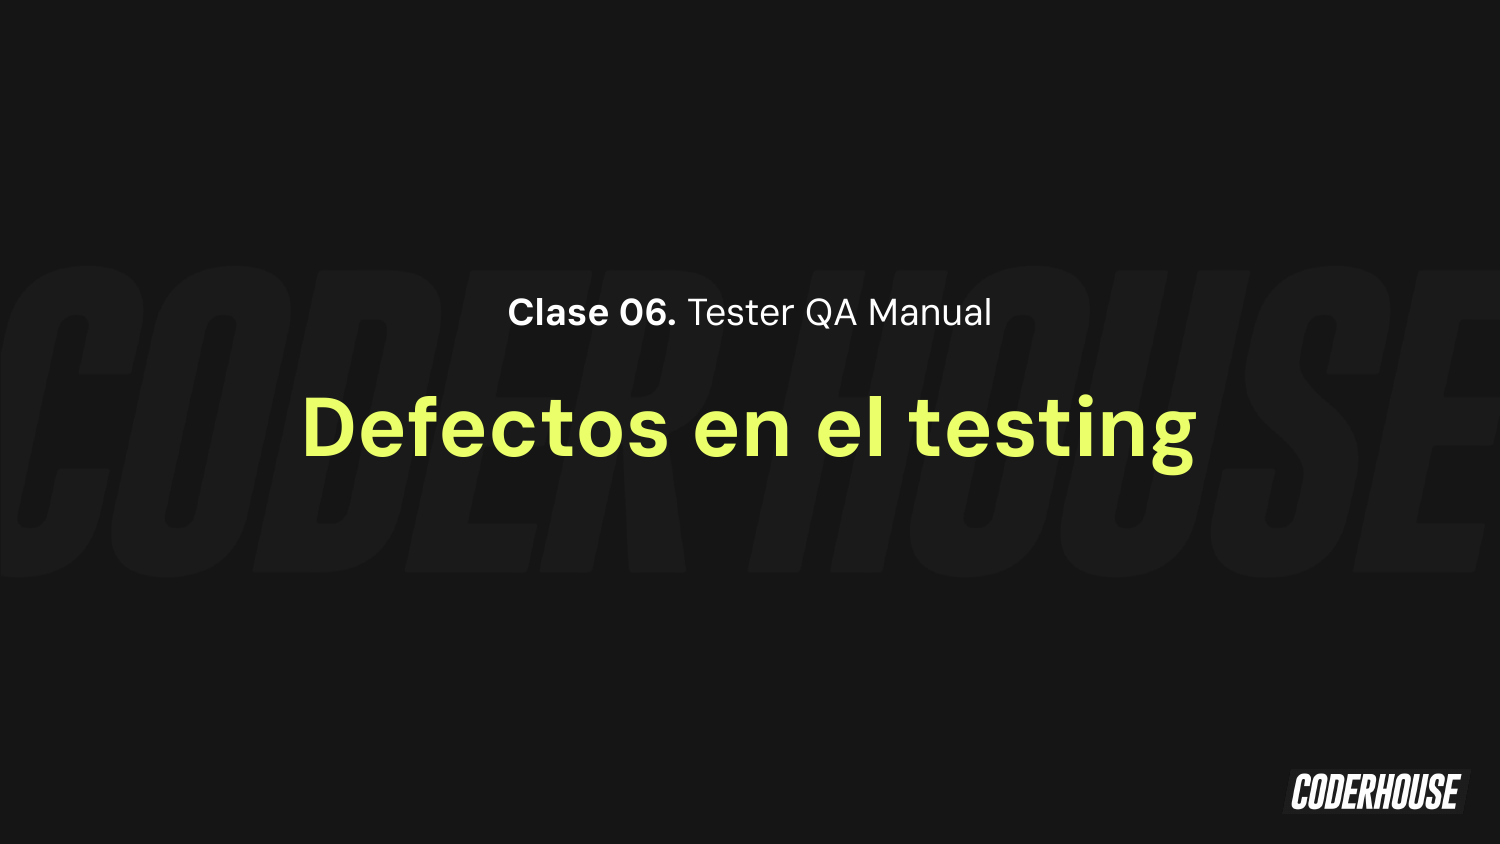

Clase 06. Tester QA Manual
Defectos en el testing